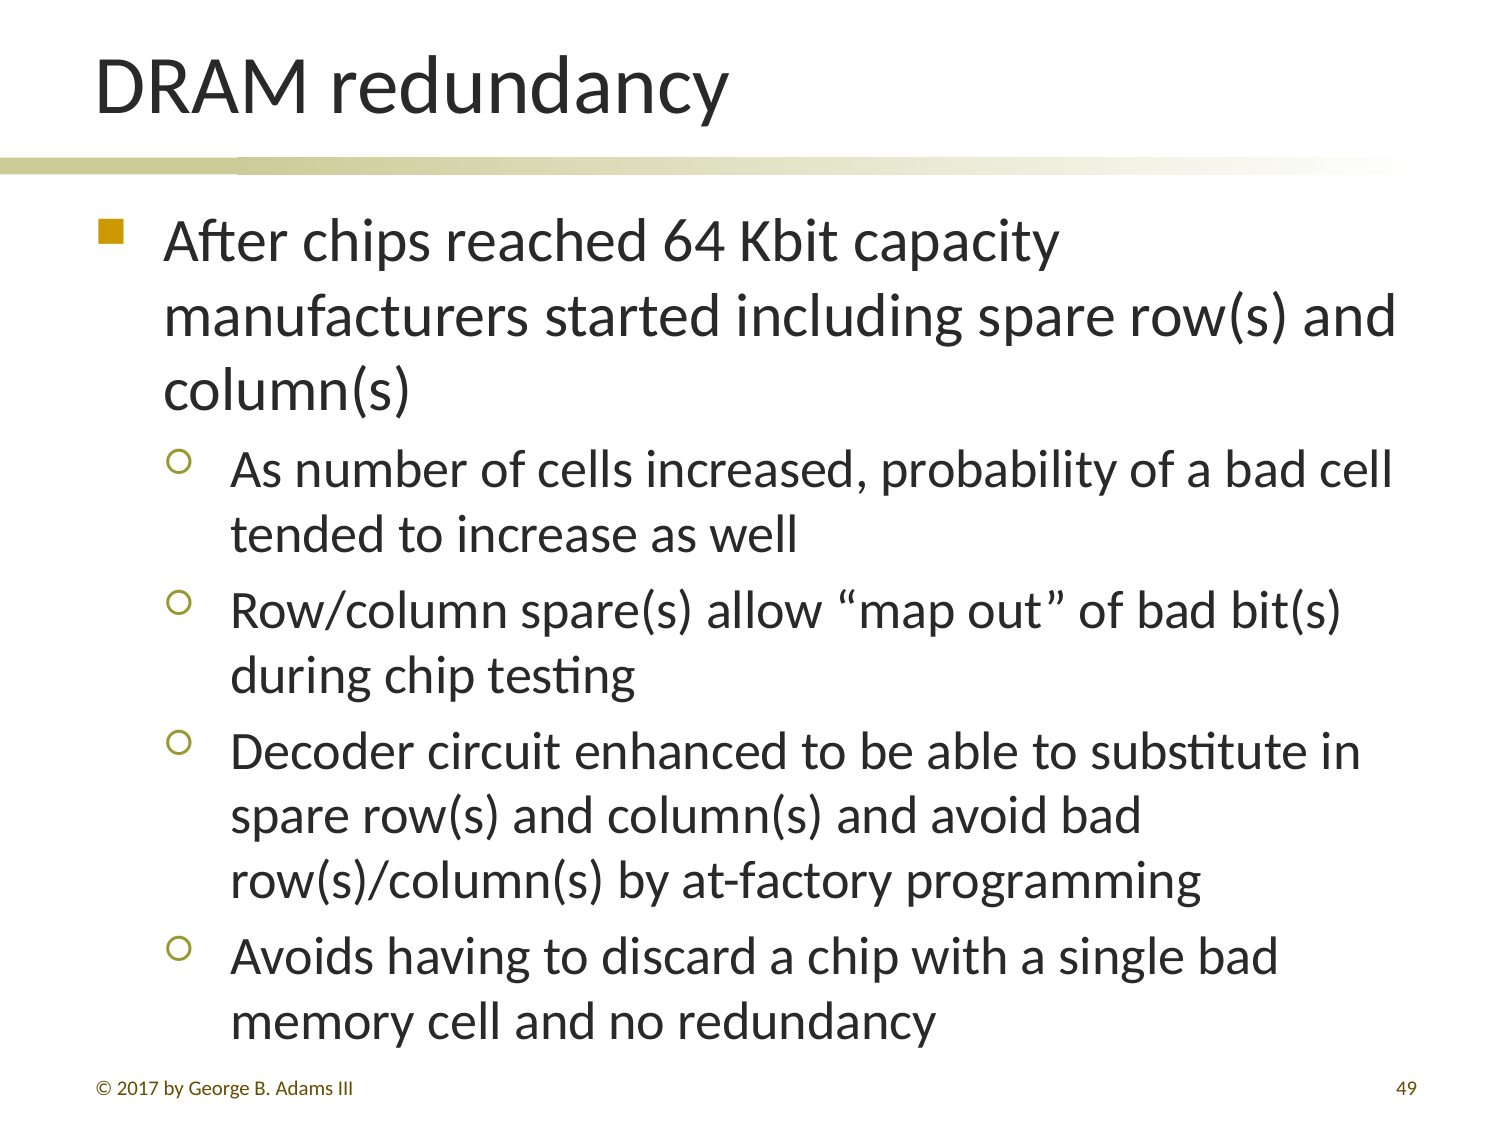

# DRAM redundancy
After chips reached 64 Kbit capacity manufacturers started including spare row(s) and column(s)
As number of cells increased, probability of a bad cell tended to increase as well
Row/column spare(s) allow “map out” of bad bit(s) during chip testing
Decoder circuit enhanced to be able to substitute in spare row(s) and column(s) and avoid bad row(s)/column(s) by at-factory programming
Avoids having to discard a chip with a single bad memory cell and no redundancy
© 2017 by George B. Adams III
49